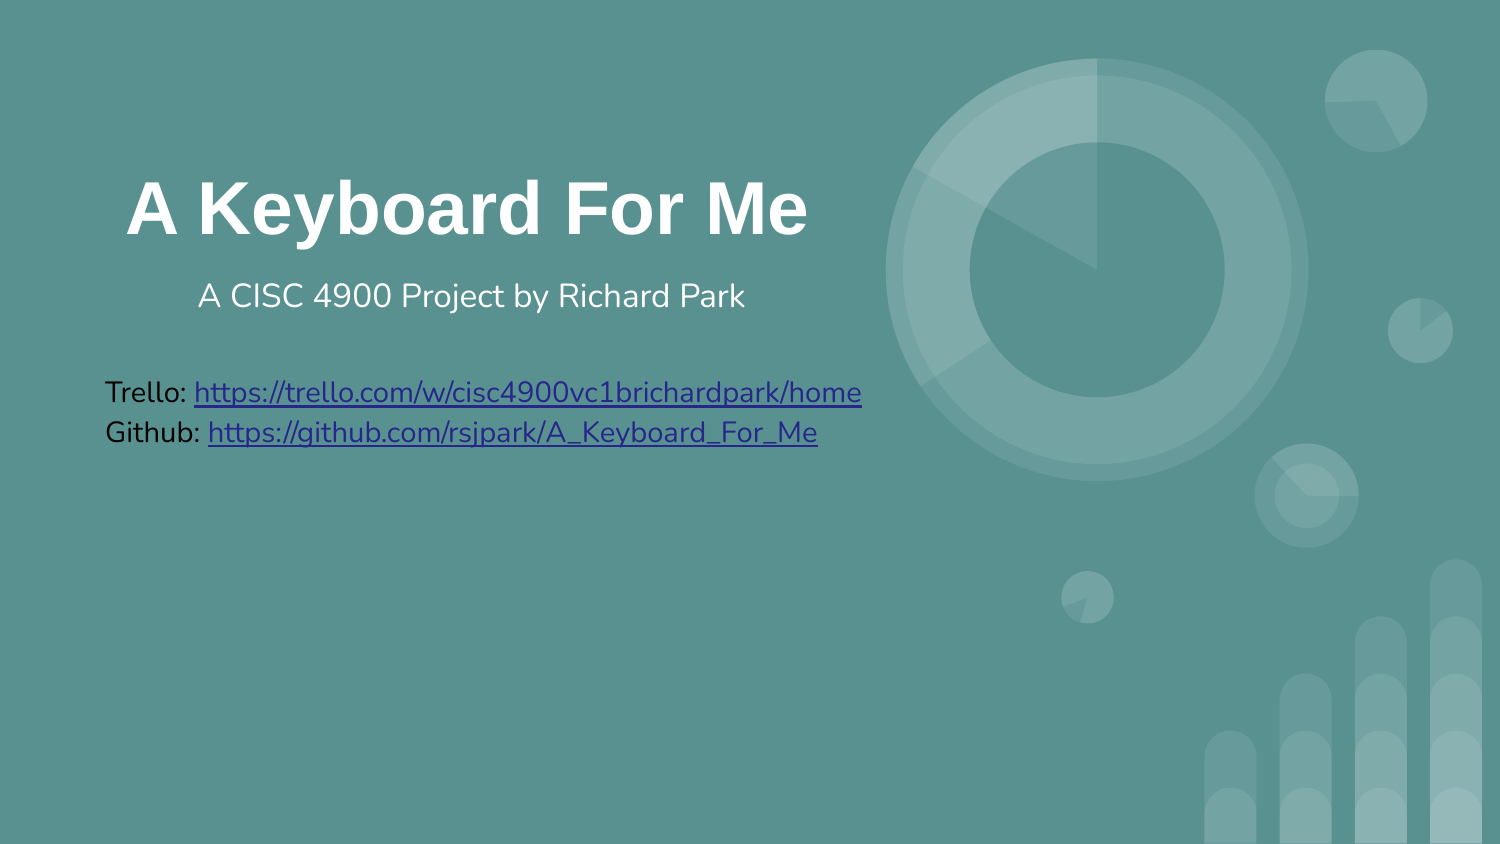

# A Keyboard For Me
A CISC 4900 Project by Richard Park

Trello: https://trello.com/w/cisc4900vc1brichardpark/home
Github: https://github.com/rsjpark/A_Keyboard_For_Me